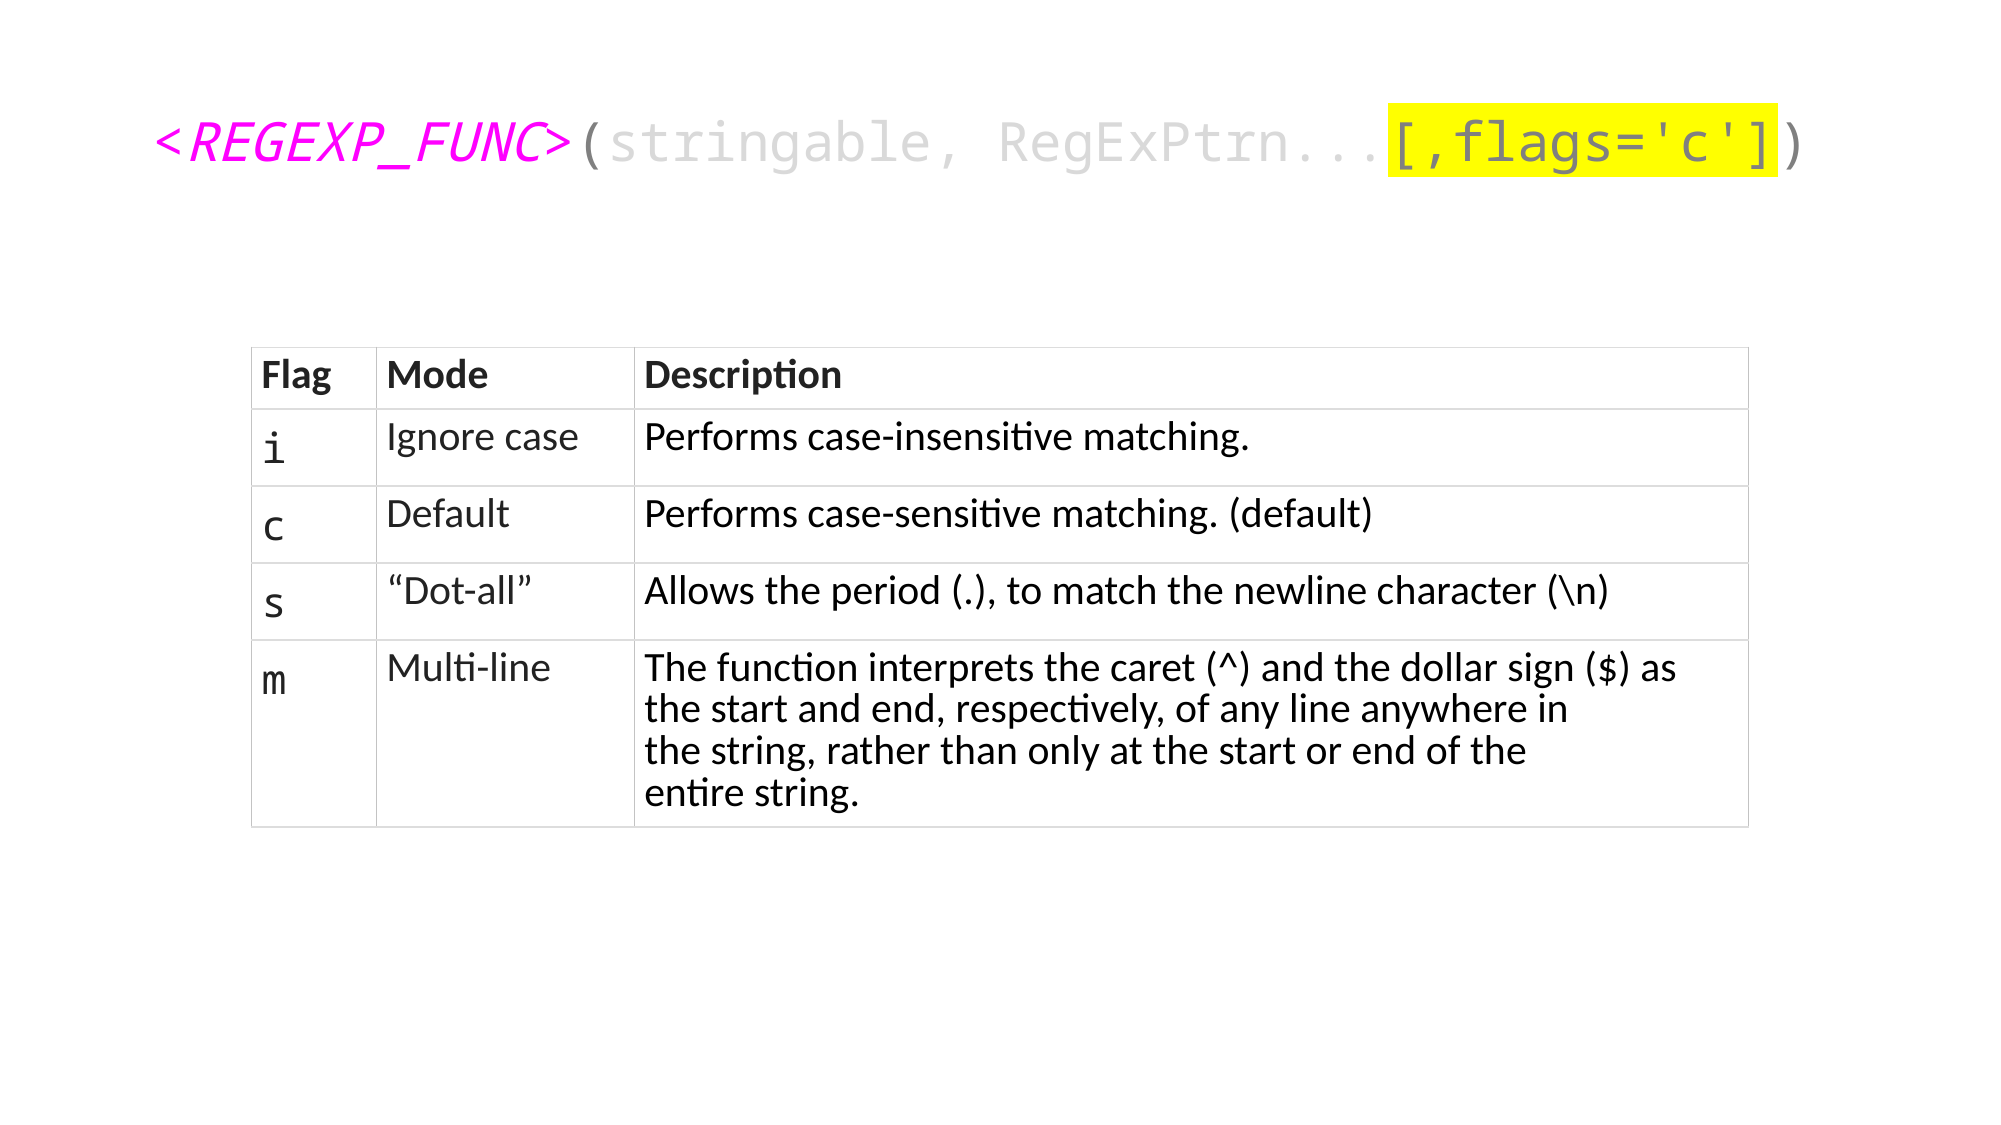

<REGEXP_FUNC>(stringable, RegExPtrn...[,flags='c'])
| Flag | Mode | Description |
| --- | --- | --- |
| i | Ignore case | Performs case-insensitive matching. |
| c | Default | Performs case-sensitive matching. (default) |
| s | “Dot-all” | Allows the period (.), to match the newline character (\n) |
| m | Multi-line | The function interprets the caret (^) and the dollar sign ($) as the start and end, respectively, of any line anywhere in the string, rather than only at the start or end of the entire string. |